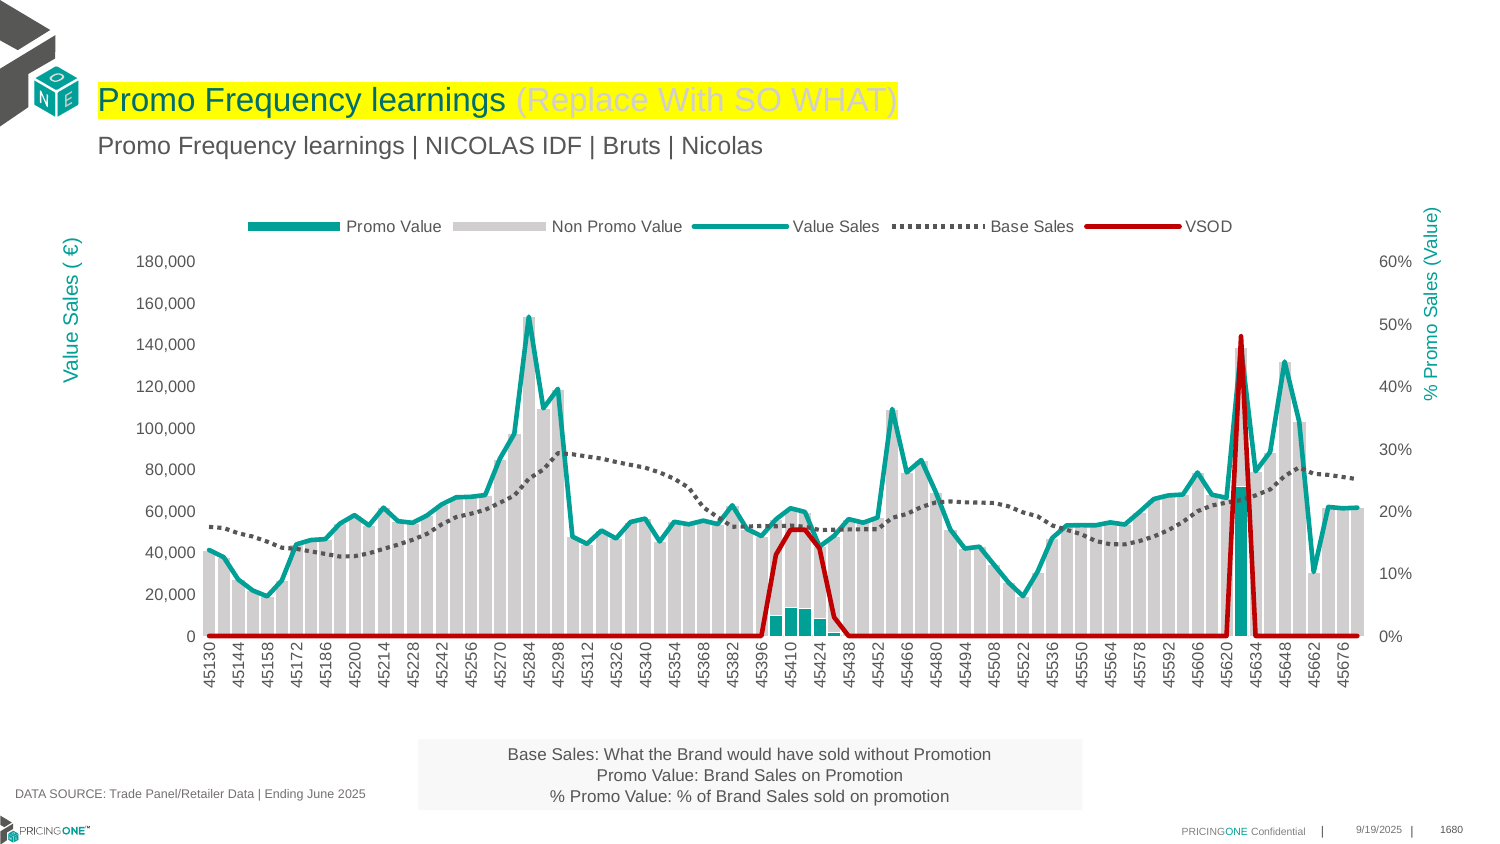

# Promo Frequency learnings (Replace With SO WHAT)
Promo Frequency learnings | NICOLAS IDF | Bruts | Nicolas

### Chart

| Category | Promo Value | Non Promo Value | Value Sales | Base Sales | VSOD |
|---|---|---|---|---|---|
| 45130.0 | 0.0 | 41299.0 | 41299.0 | 52383.0 | 0.0 |
| 45137.0 | 0.0 | 37853.0 | 37853.0 | 51846.0 | 0.0 |
| 45144.0 | 0.0 | 27158.0 | 27158.0 | 49359.0 | 0.0 |
| 45151.0 | 0.0 | 21861.0 | 21861.0 | 47741.0 | 0.0 |
| 45158.0 | 0.0 | 19020.0 | 19020.0 | 45302.0 | 0.0 |
| 45165.0 | 0.0 | 26613.0 | 26613.0 | 42407.0 | 0.0 |
| 45172.0 | 0.0 | 43997.0 | 43997.0 | 41866.0 | 0.0 |
| 45179.0 | 0.0 | 46053.0 | 46053.0 | 40612.0 | 0.0 |
| 45186.0 | 0.0 | 46524.0 | 46524.0 | 39407.0 | 0.0 |
| 45193.0 | 0.0 | 53941.0 | 53941.0 | 38136.0 | 0.0 |
| 45200.0 | 0.0 | 58040.0 | 58040.0 | 38328.0 | 0.0 |
| 45207.0 | 0.0 | 53105.0 | 53105.0 | 39668.0 | 0.0 |
| 45214.0 | 0.0 | 61603.0 | 61603.0 | 41845.0 | 0.0 |
| 45221.0 | 0.0 | 55152.0 | 55152.0 | 43858.0 | 0.0 |
| 45228.0 | 0.0 | 54341.0 | 54341.0 | 46164.0 | 0.0 |
| 45235.0 | 0.0 | 57921.0 | 57921.0 | 49073.0 | 0.0 |
| 45242.0 | 0.0 | 63213.0 | 63213.0 | 53584.0 | 0.0 |
| 45249.0 | 0.0 | 66608.0 | 66608.0 | 57099.0 | 0.0 |
| 45256.0 | 0.0 | 66834.0 | 66834.0 | 58693.0 | 0.0 |
| 45263.0 | 0.0 | 67672.0 | 67672.0 | 60586.0 | 0.0 |
| 45270.0 | 0.0 | 85103.0 | 85103.0 | 63956.0 | 0.0 |
| 45277.0 | 0.0 | 97193.0 | 97193.0 | 67450.0 | 0.0 |
| 45284.0 | 0.0 | 153431.0 | 153431.0 | 75502.0 | 0.0 |
| 45291.0 | 0.0 | 109399.0 | 109399.0 | 80001.0 | 0.0 |
| 45298.0 | 0.0 | 118770.0 | 118770.0 | 87828.0 | 0.0 |
| 45305.0 | 0.0 | 47732.0 | 47732.0 | 87330.0 | 0.0 |
| 45312.0 | 0.0 | 44254.0 | 44254.0 | 86235.0 | 0.0 |
| 45319.0 | 0.0 | 50667.0 | 50667.0 | 85229.0 | 0.0 |
| 45326.0 | 0.0 | 46823.0 | 46823.0 | 83606.0 | 0.0 |
| 45333.0 | 0.0 | 54752.0 | 54752.0 | 82215.0 | 0.0 |
| 45340.0 | 0.0 | 56405.0 | 56405.0 | 80887.0 | 0.0 |
| 45347.0 | 0.0 | 45389.0 | 45389.0 | 78538.0 | 0.0 |
| 45354.0 | 0.0 | 54853.0 | 54853.0 | 75530.0 | 0.0 |
| 45361.0 | 0.0 | 53642.0 | 53642.0 | 71252.0 | 0.0 |
| 45368.0 | 0.0 | 55398.0 | 55398.0 | 61828.0 | 0.0 |
| 45375.0 | 0.0 | 53727.0 | 53727.0 | 57047.0 | 0.0 |
| 45382.0 | 0.0 | 62774.0 | 62774.0 | 52463.0 | 0.0 |
| 45389.0 | 0.0 | 51418.0 | 51418.0 | 52551.0 | 0.0 |
| 45396.0 | 0.0 | 47979.0 | 47979.0 | 52845.0 | 0.0 |
| 45403.0 | 10003.0 | 46018.0 | 56021.0 | 52678.0 | 0.13 |
| 45410.0 | 13693.0 | 47657.0 | 61350.0 | 53049.0 | 0.17 |
| 45417.0 | 13331.0 | 46241.0 | 59572.0 | 52476.0 | 0.17 |
| 45424.0 | 8467.0 | 34458.0 | 42925.0 | 50889.0 | 0.14 |
| 45431.0 | 1849.0 | 46270.0 | 48119.0 | 51031.0 | 0.03 |
| 45438.0 | 0.0 | 56138.0 | 56138.0 | 51181.0 | 0.0 |
| 45445.0 | 0.0 | 54392.0 | 54392.0 | 51233.0 | 0.0 |
| 45452.0 | 0.0 | 56895.0 | 56895.0 | 51291.0 | 0.0 |
| 45459.0 | 0.0 | 109116.0 | 109116.0 | 56759.0 | 0.0 |
| 45466.0 | 0.0 | 78606.0 | 78606.0 | 58583.0 | 0.0 |
| 45473.0 | 0.0 | 84537.0 | 84537.0 | 61951.0 | 0.0 |
| 45480.0 | 0.0 | 69049.0 | 69049.0 | 64134.0 | 0.0 |
| 45487.0 | 0.0 | 51134.0 | 51134.0 | 64611.0 | 0.0 |
| 45494.0 | 0.0 | 41972.0 | 41972.0 | 64204.0 | 0.0 |
| 45501.0 | 0.0 | 42894.0 | 42894.0 | 64075.0 | 0.0 |
| 45508.0 | 0.0 | 34228.0 | 34228.0 | 63890.0 | 0.0 |
| 45515.0 | 0.0 | 25670.0 | 25670.0 | 62272.0 | 0.0 |
| 45522.0 | 0.0 | 19099.0 | 19099.0 | 59335.0 | 0.0 |
| 45529.0 | 0.0 | 30833.0 | 30833.0 | 57502.0 | 0.0 |
| 45536.0 | 0.0 | 47000.0 | 47000.0 | 53100.0 | 0.0 |
| 45543.0 | 0.0 | 53107.0 | 53107.0 | 50987.0 | 0.0 |
| 45550.0 | 0.0 | 53223.0 | 53223.0 | 48878.0 | 0.0 |
| 45557.0 | 0.0 | 53145.0 | 53145.0 | 45629.0 | 0.0 |
| 45564.0 | 0.0 | 54548.0 | 54548.0 | 44044.0 | 0.0 |
| 45571.0 | 0.0 | 53522.0 | 53522.0 | 43994.0 | 0.0 |
| 45578.0 | 0.0 | 59498.0 | 59498.0 | 45558.0 | 0.0 |
| 45585.0 | 0.0 | 65787.0 | 65787.0 | 47794.0 | 0.0 |
| 45592.0 | 0.0 | 67512.0 | 67512.0 | 50810.0 | 0.0 |
| 45599.0 | 0.0 | 67932.0 | 67932.0 | 54761.0 | 0.0 |
| 45606.0 | 0.0 | 78562.0 | 78562.0 | 59897.0 | 0.0 |
| 45613.0 | 0.0 | 67843.0 | 67843.0 | 62700.0 | 0.0 |
| 45620.0 | 0.0 | 66365.0 | 66365.0 | 64041.0 | 0.0 |
| 45627.0 | 71751.0 | 66813.0 | 138564.0 | 65289.0 | 0.48 |
| 45634.0 | 0.0 | 79130.0 | 79130.0 | 67525.0 | 0.0 |
| 45641.0 | 0.0 | 88445.0 | 88445.0 | 70386.0 | 0.0 |
| 45648.0 | 0.0 | 131862.0 | 131862.0 | 76842.0 | 0.0 |
| 45655.0 | 0.0 | 102948.0 | 102948.0 | 81026.0 | 0.0 |
| 45662.0 | 0.0 | 30723.0 | 30723.0 | 77939.0 | 0.0 |
| 45669.0 | 0.0 | 61983.0 | 61983.0 | 77405.0 | 0.0 |
| 45676.0 | 0.0 | 61319.0 | 61319.0 | 76409.0 | 0.0 |
| 45683.0 | 0.0 | 61625.0 | 61625.0 | 75334.0 | 0.0 |
% Promo Sales (Value)
Value Sales ( €)
Base Sales: What the Brand would have sold without Promotion
Promo Value: Brand Sales on Promotion
% Promo Value: % of Brand Sales sold on promotion
DATA SOURCE: Trade Panel/Retailer Data | Ending June 2025

9/19/2025
1680